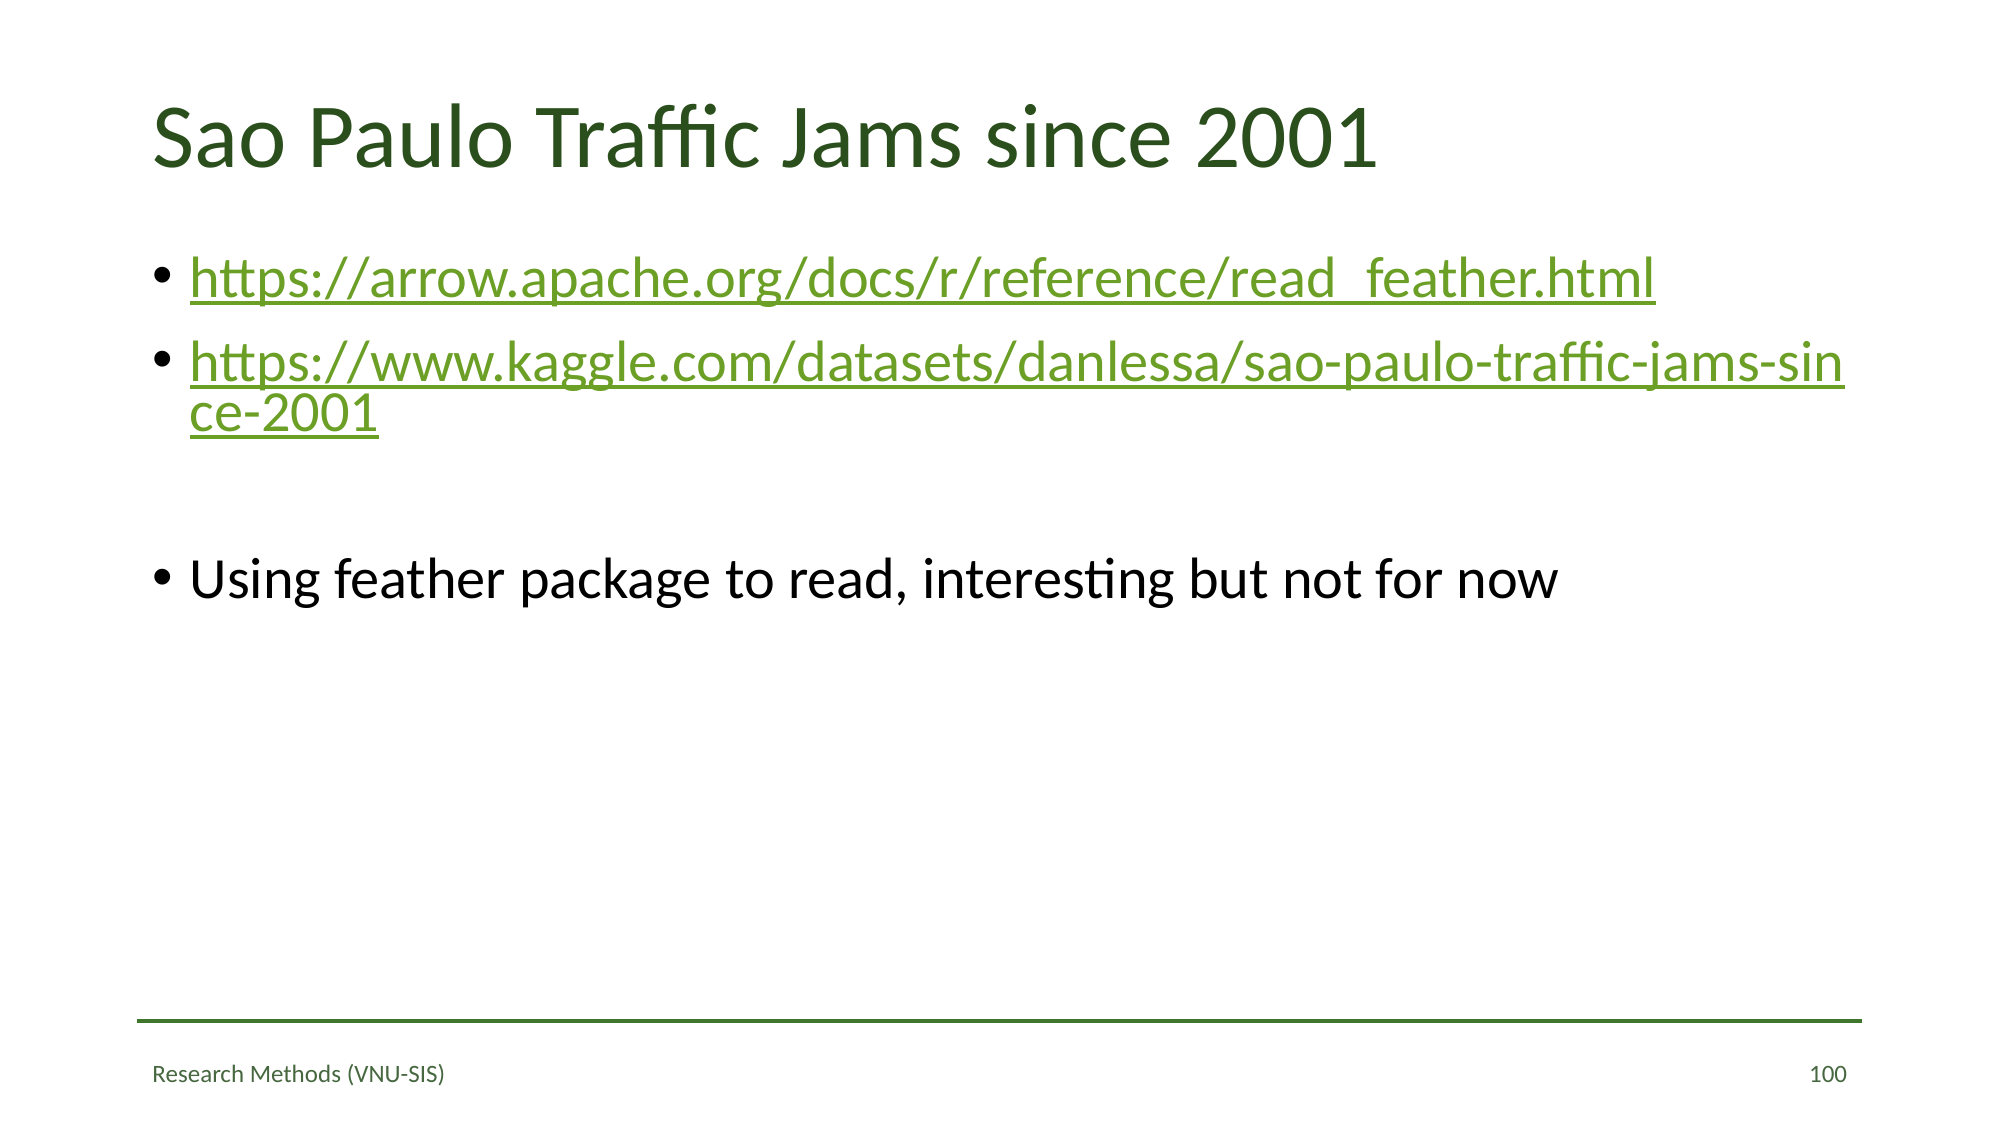

# Sao Paulo Traffic Jams since 2001
https://arrow.apache.org/docs/r/reference/read_feather.html
https://www.kaggle.com/datasets/danlessa/sao-paulo-traffic-jams-since-2001

Using feather package to read, interesting but not for now
100
Research Methods (VNU-SIS)